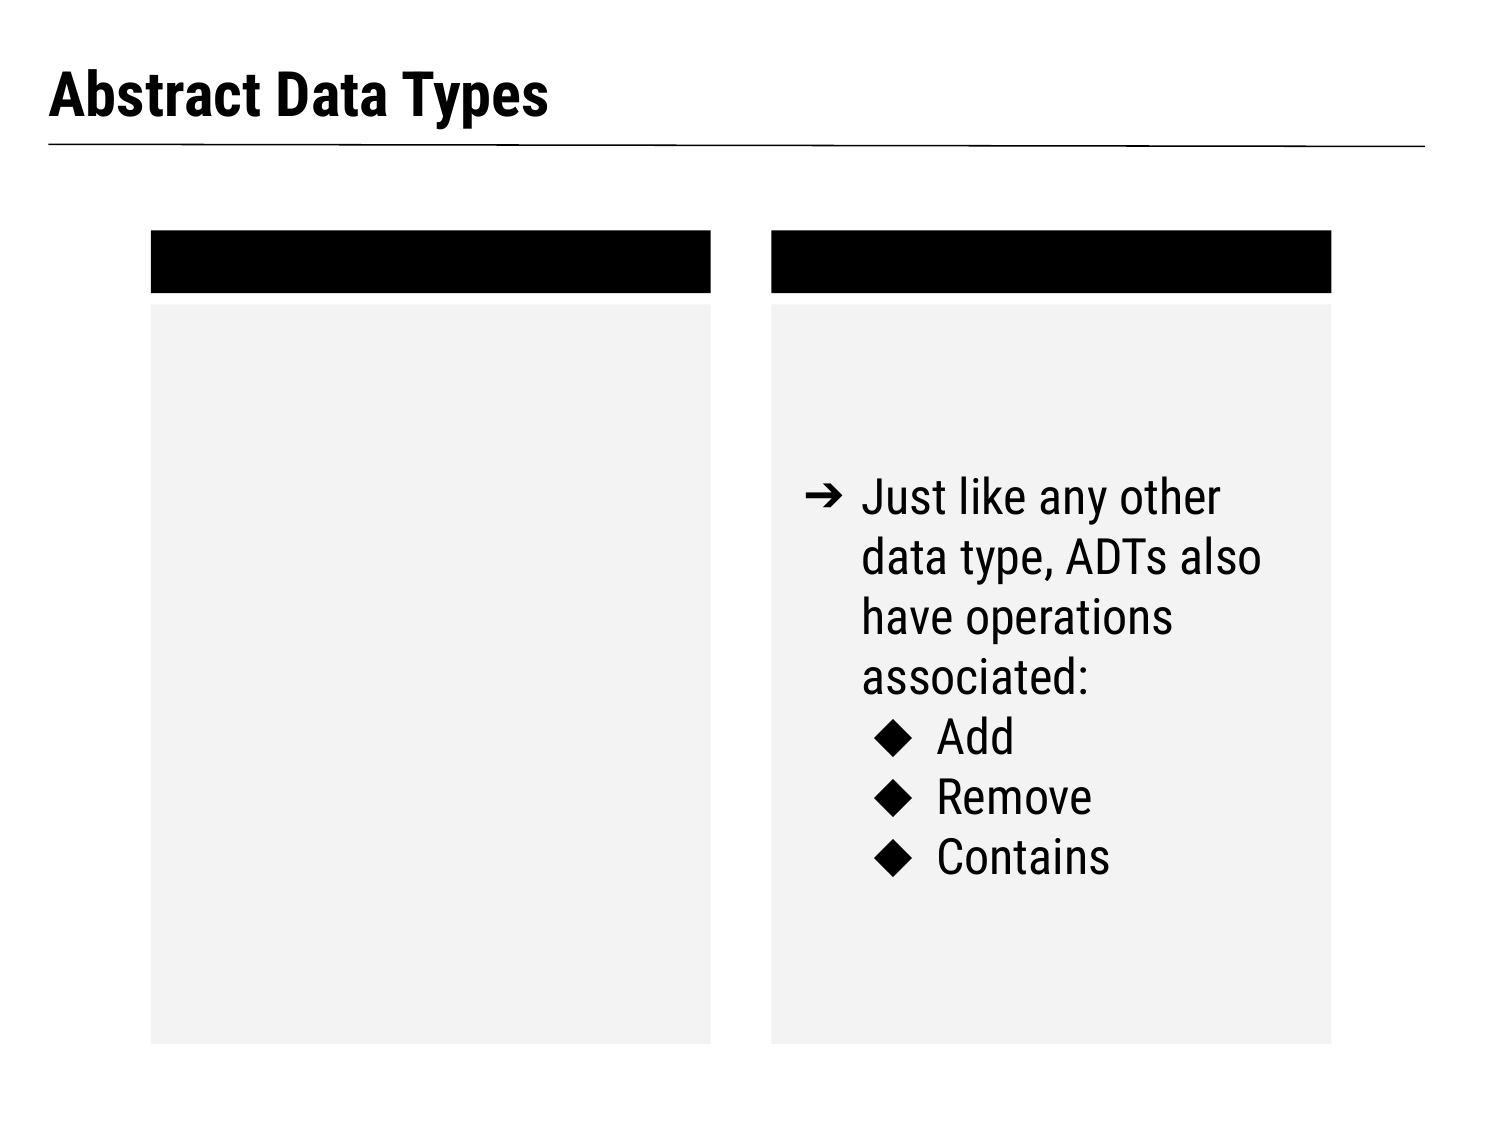

# Abstract Data Types

Just like any other data type, ADTs also have operations associated:
Add
Remove
Contains